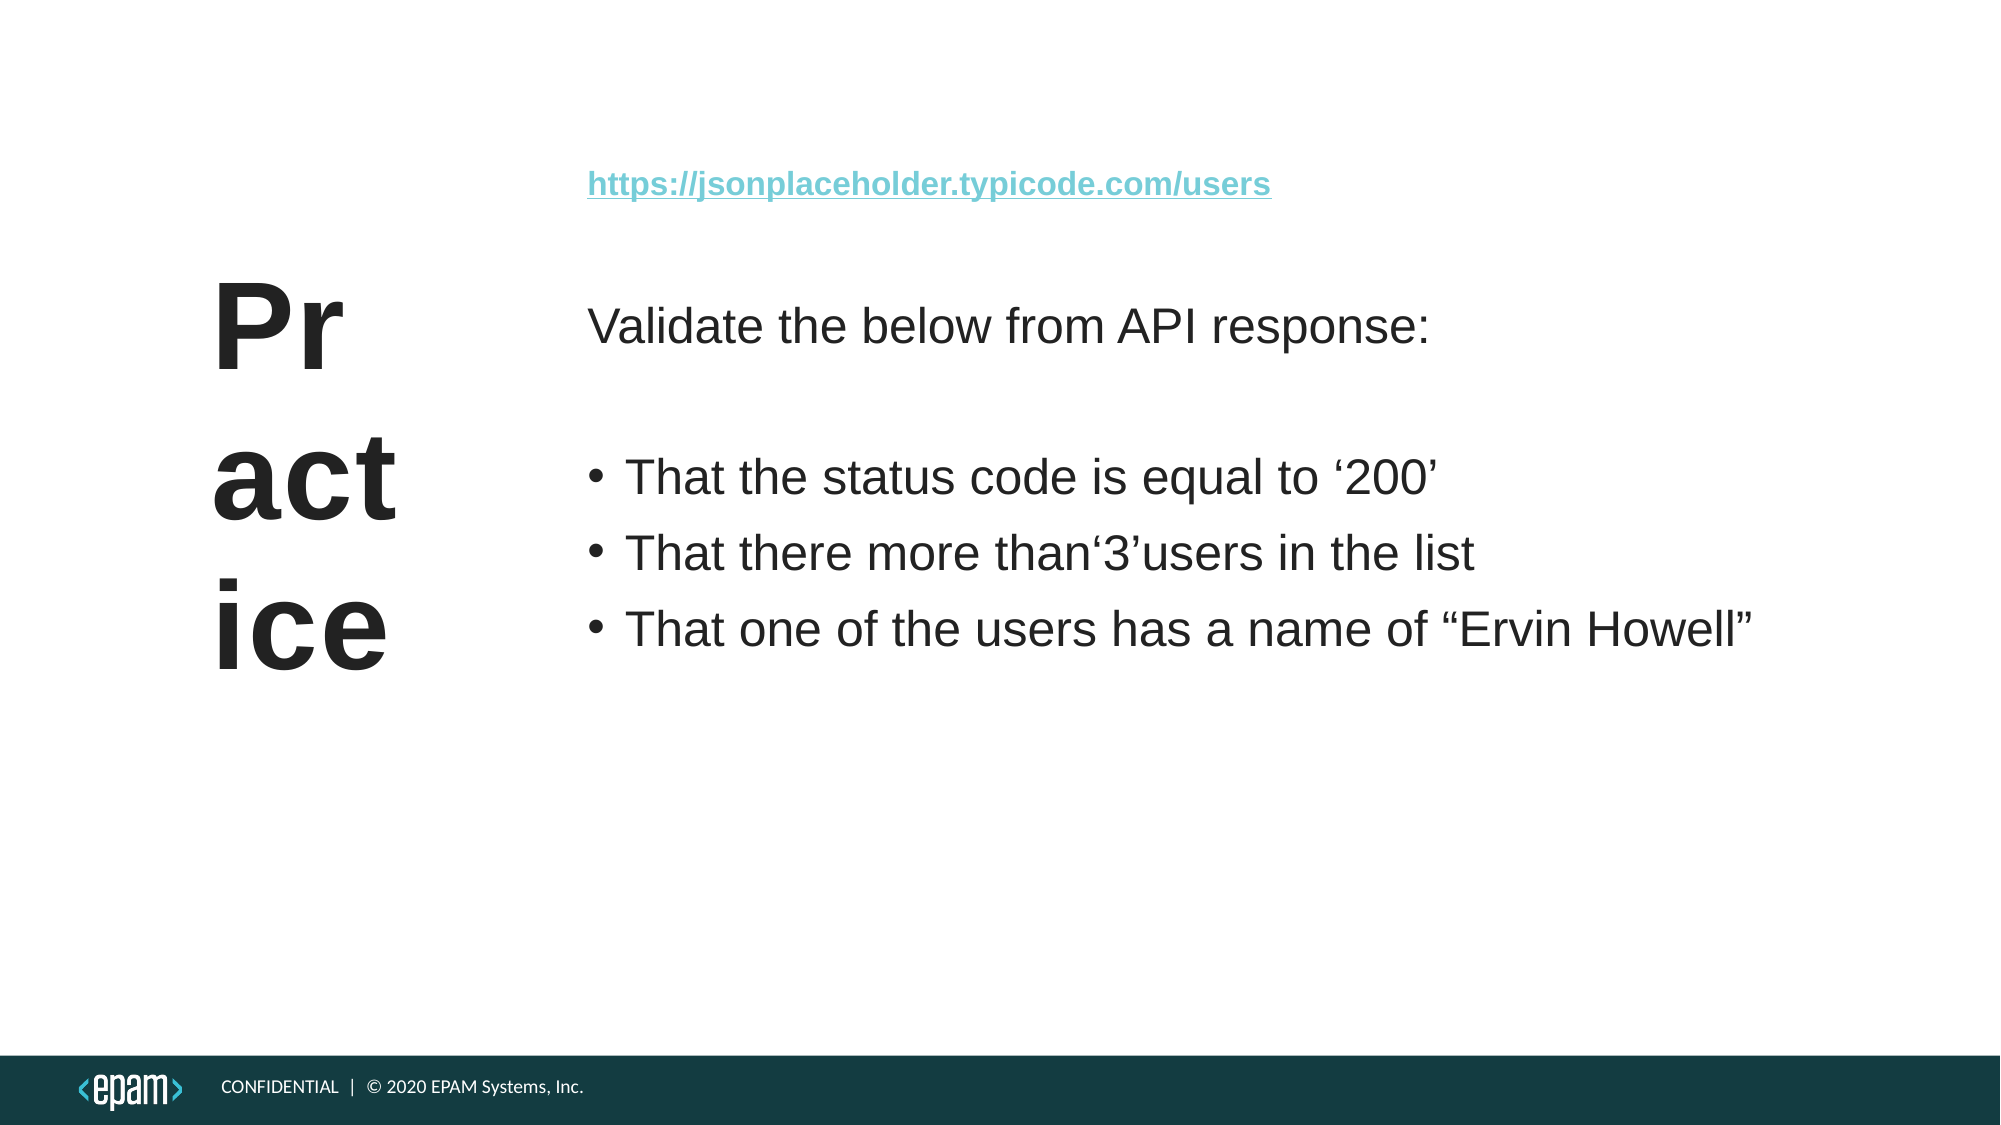

# Practice
https://jsonplaceholder.typicode.com/users

Validate the below from API response:

That the status code is equal to ‘200’
That there more than‘3’users in the list
That one of the users has a name of “Ervin Howell”